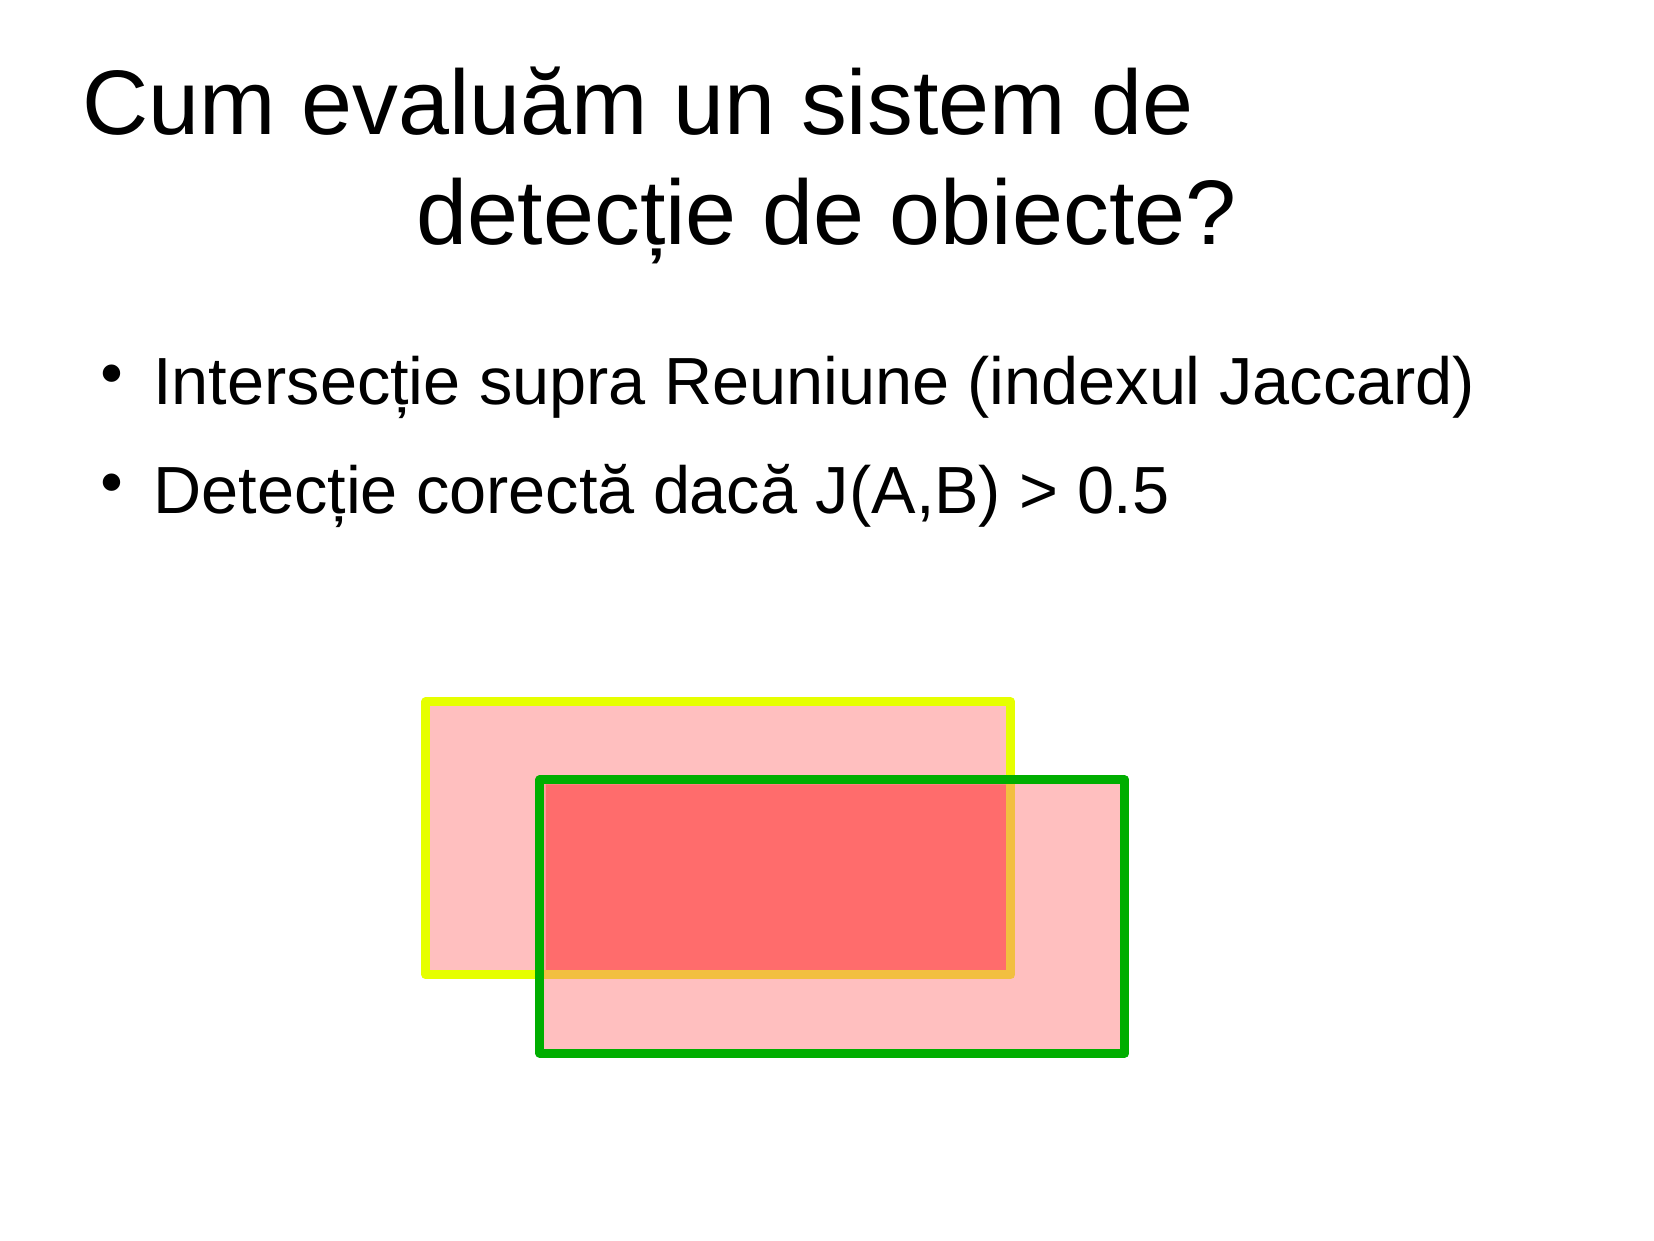

Cum evaluăm un sistem de
detecție de obiecte?
Intersecție supra Reuniune (indexul Jaccard)
Detecție corectă dacă J(A,B) > 0.5